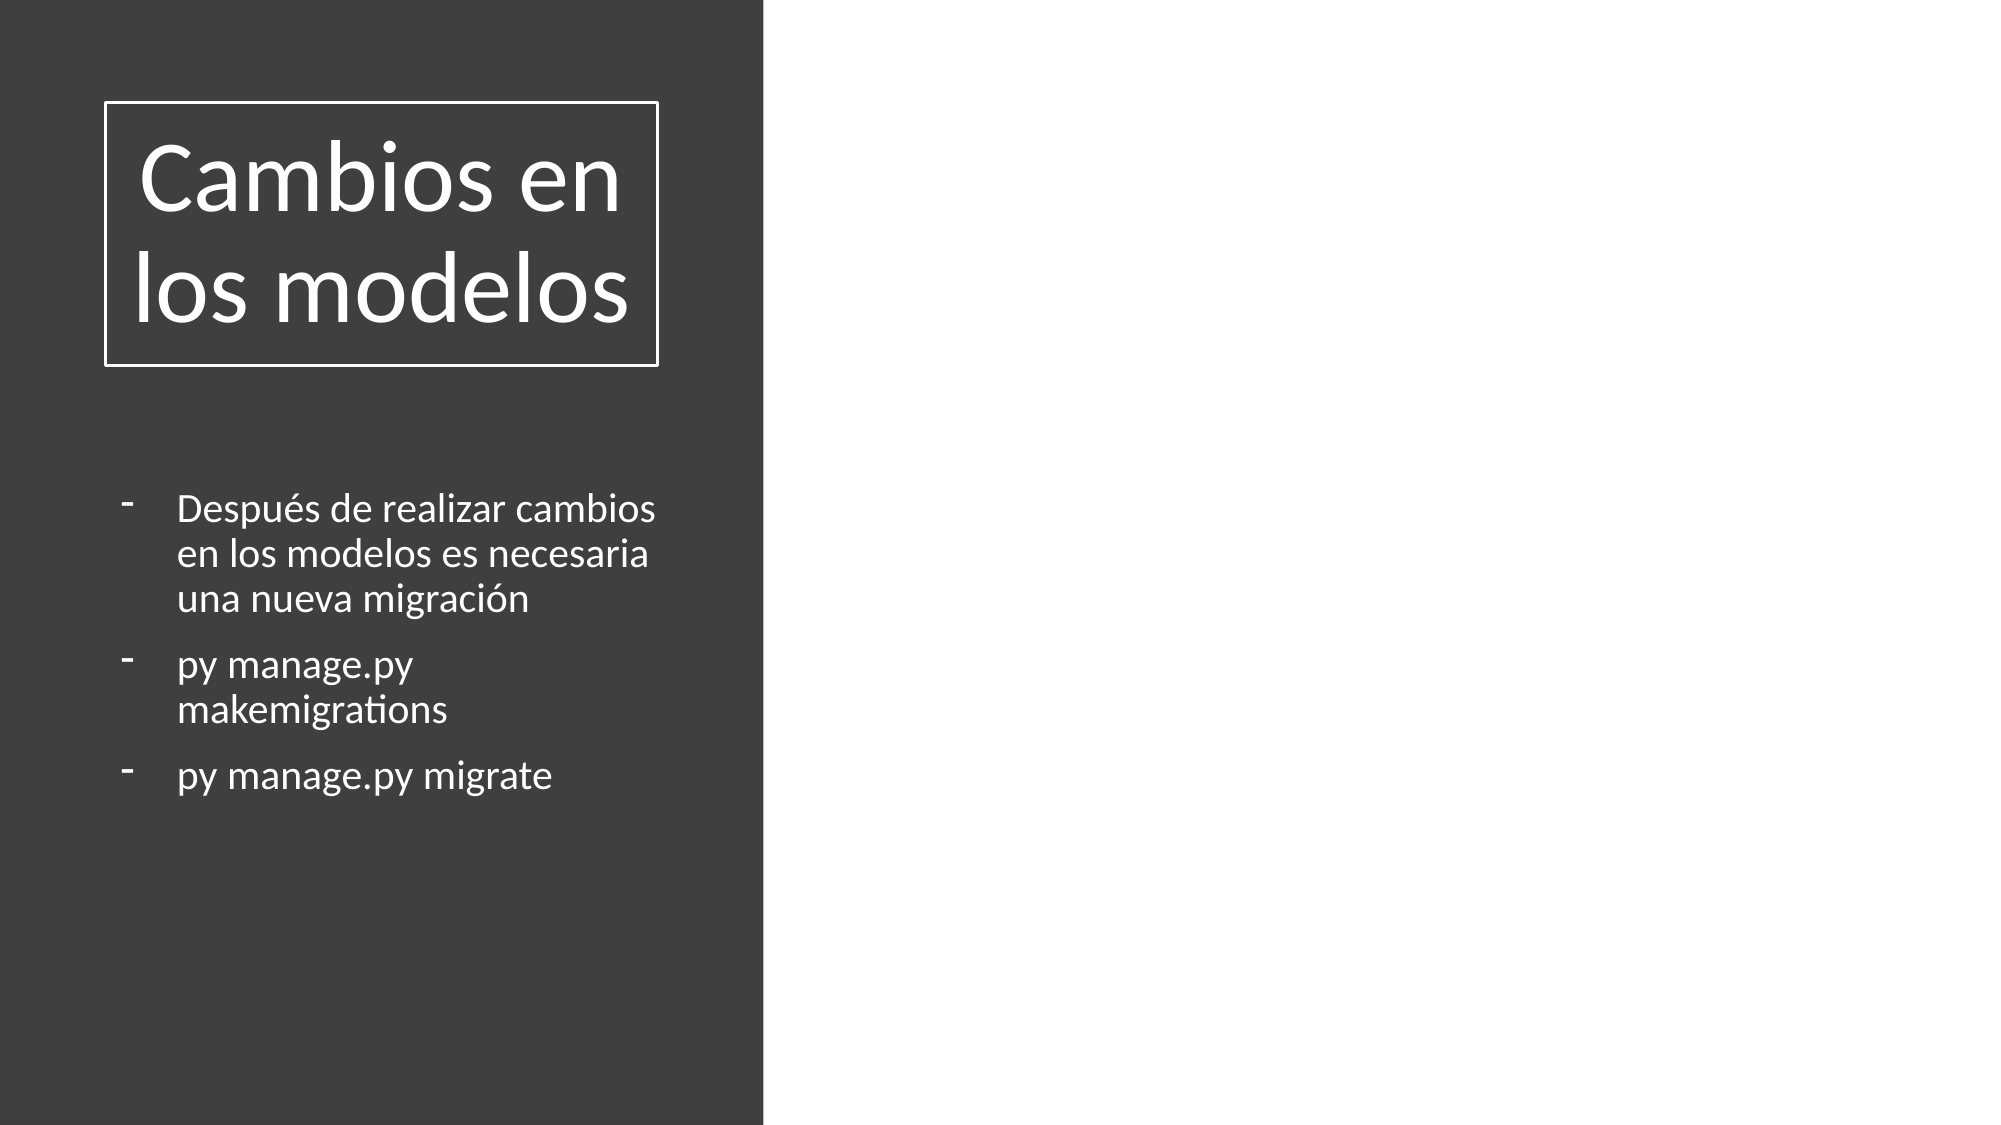

# Cambios en los modelos
Migrations for 'libros':
  libros\migrations\0002_auto_20210206_1845.py
    - Rename field año on libro to año_edicion_sp
    - Rename field descripción on libro to descripcion
    - Remove field nacimiento from autor
    - Add field fecha_nacimiento to autor
    - Add field lugar_nacimiento to autor
    - Add field año_original to libro
    - Add field lugar_edicion_sp to libro
    - Alter field genero on libro
Después de realizar cambios en los modelos es necesaria una nueva migración
py manage.py makemigrations
py manage.py migrate

Operations to perform:
  Apply all migrations: admin, auth, contenttypes, libros, sessions
Running migrations:
  Applying libros.0002_auto_20210206_1845... OK